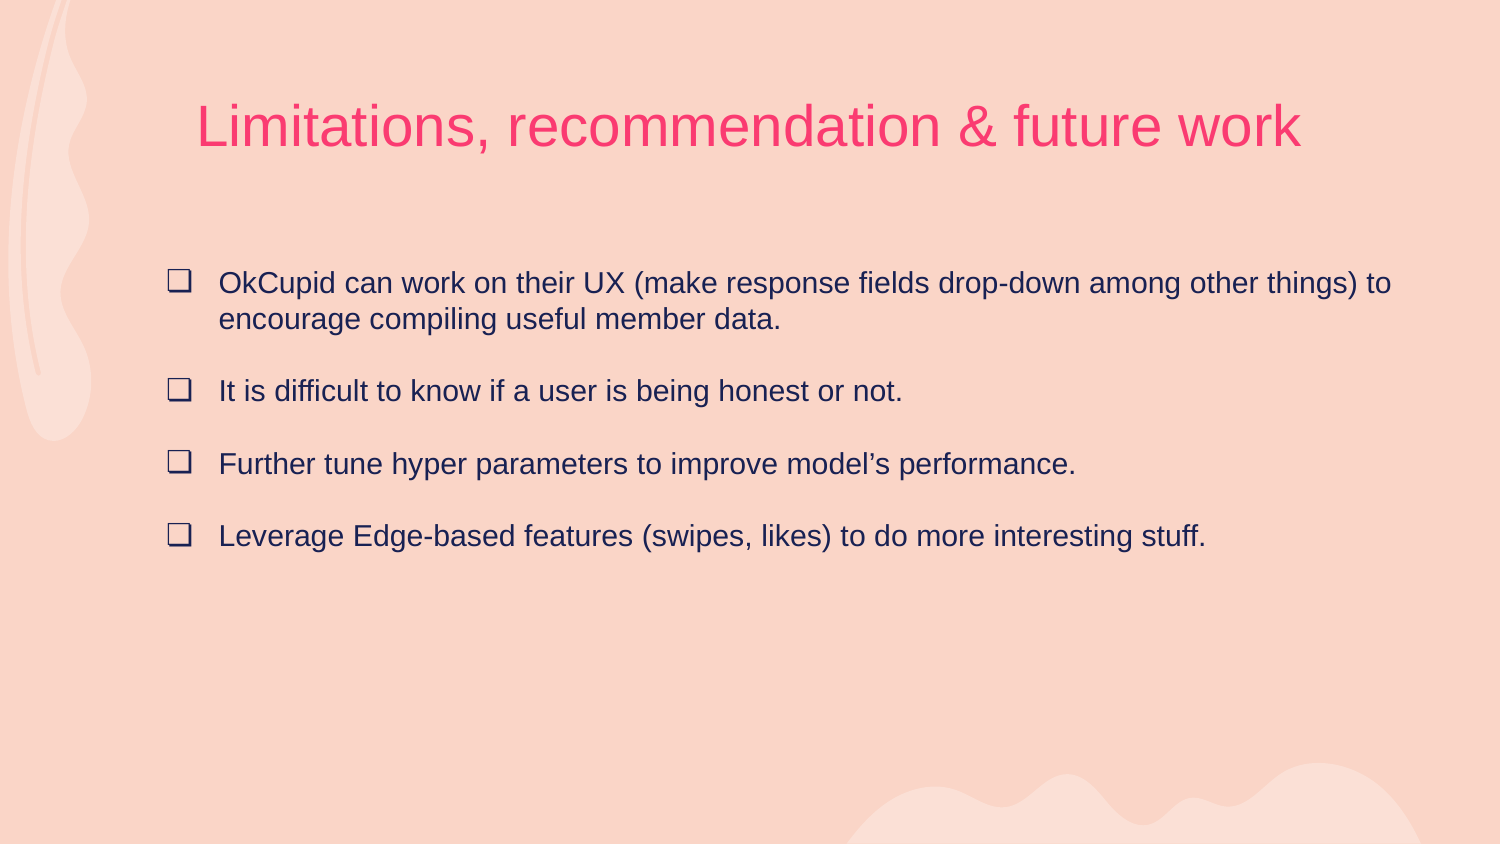

# Limitations, recommendation & future work

OkCupid can work on their UX (make response fields drop-down among other things) to encourage compiling useful member data.

It is difficult to know if a user is being honest or not.

Further tune hyper parameters to improve model’s performance.

Leverage Edge-based features (swipes, likes) to do more interesting stuff.